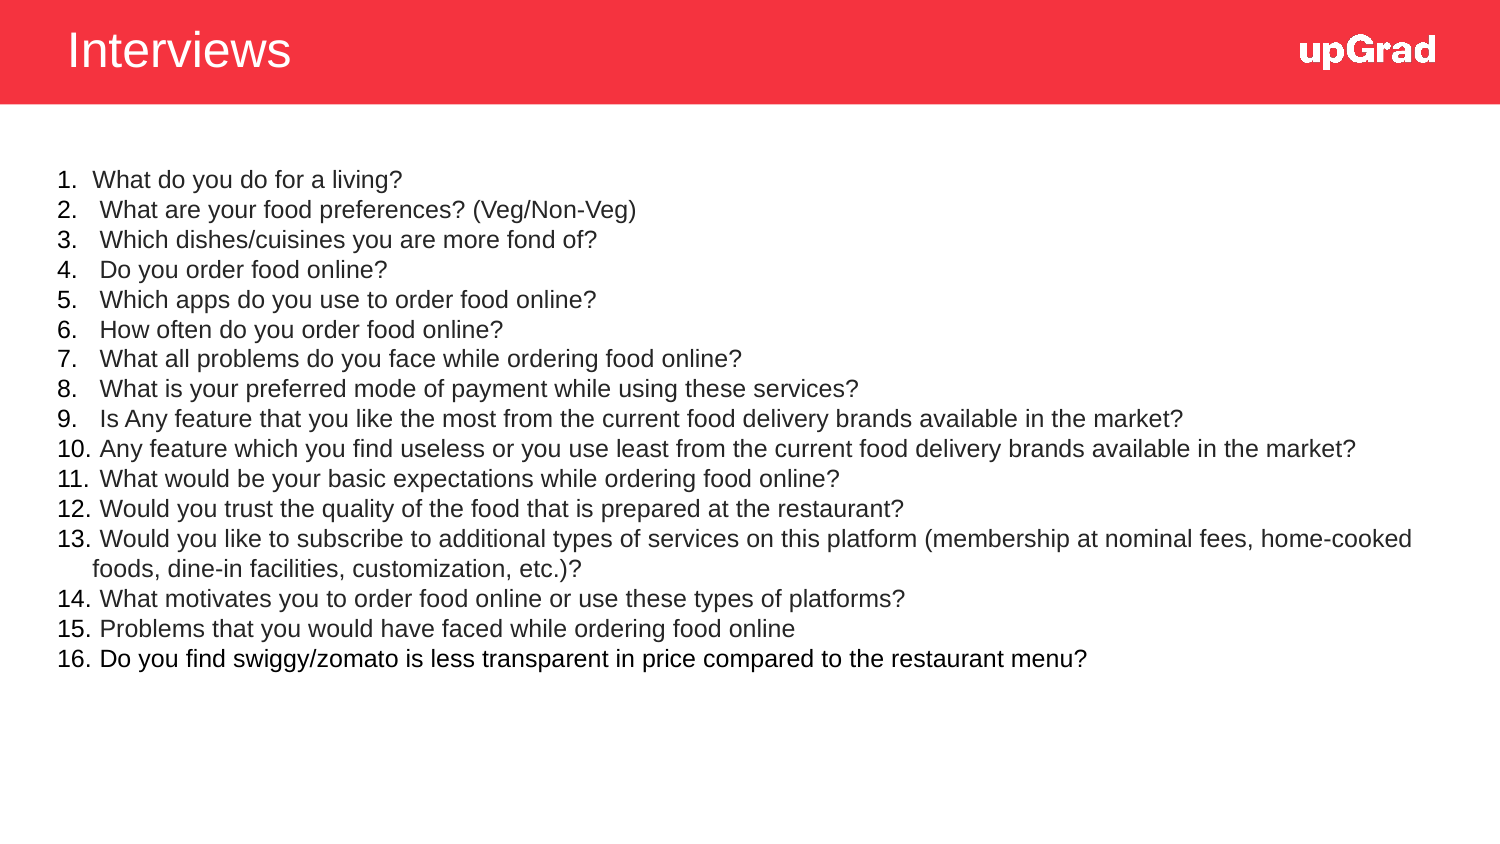

# Interviews
What do you do for a living?
 What are your food preferences? (Veg/Non-Veg)
 Which dishes/cuisines you are more fond of?
 Do you order food online?
 Which apps do you use to order food online?
 How often do you order food online?
 What all problems do you face while ordering food online?
 What is your preferred mode of payment while using these services?
 Is Any feature that you like the most from the current food delivery brands available in the market?
 Any feature which you find useless or you use least from the current food delivery brands available in the market?
 What would be your basic expectations while ordering food online?
 Would you trust the quality of the food that is prepared at the restaurant?
 Would you like to subscribe to additional types of services on this platform (membership at nominal fees, home-cooked foods, dine-in facilities, customization, etc.)?
 What motivates you to order food online or use these types of platforms?
 Problems that you would have faced while ordering food online
 Do you find swiggy/zomato is less transparent in price compared to the restaurant menu?